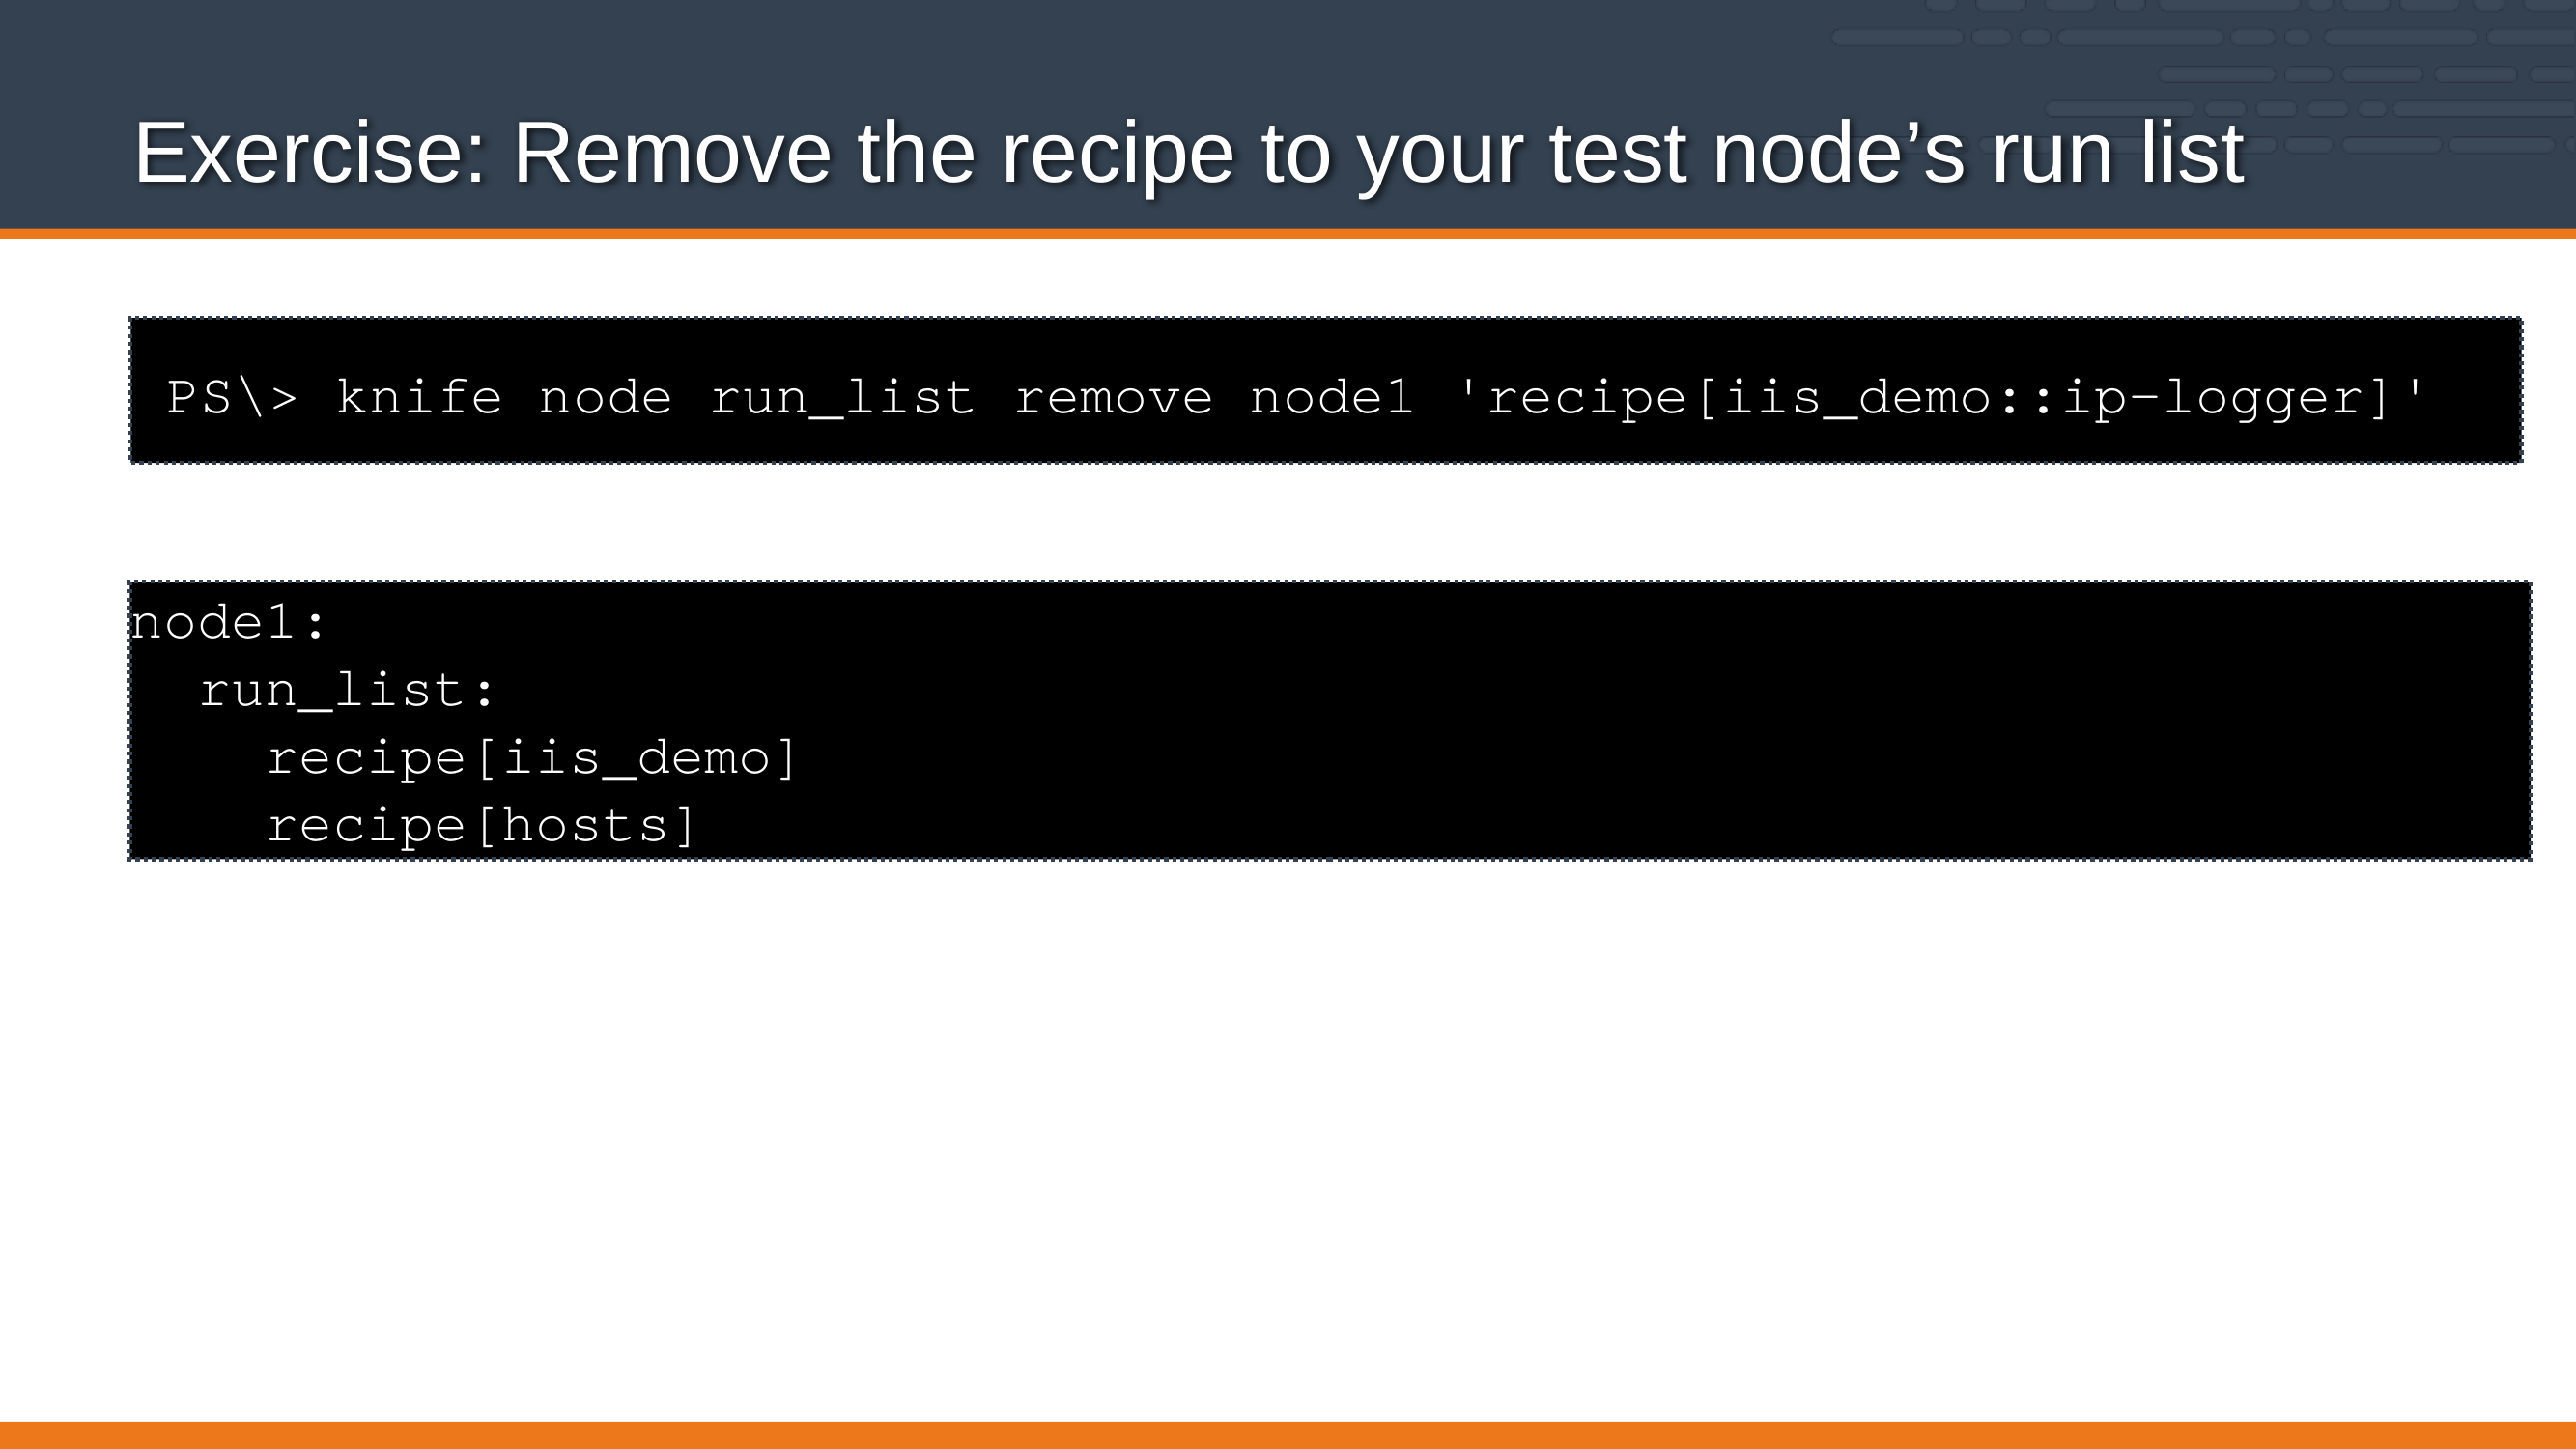

# Exercise: Remove the recipe to your test node’s run list
PS\> knife node run_list remove node1 'recipe[iis_demo::ip-logger]'
node1:
  run_list:
    recipe[iis_demo]
    recipe[hosts]